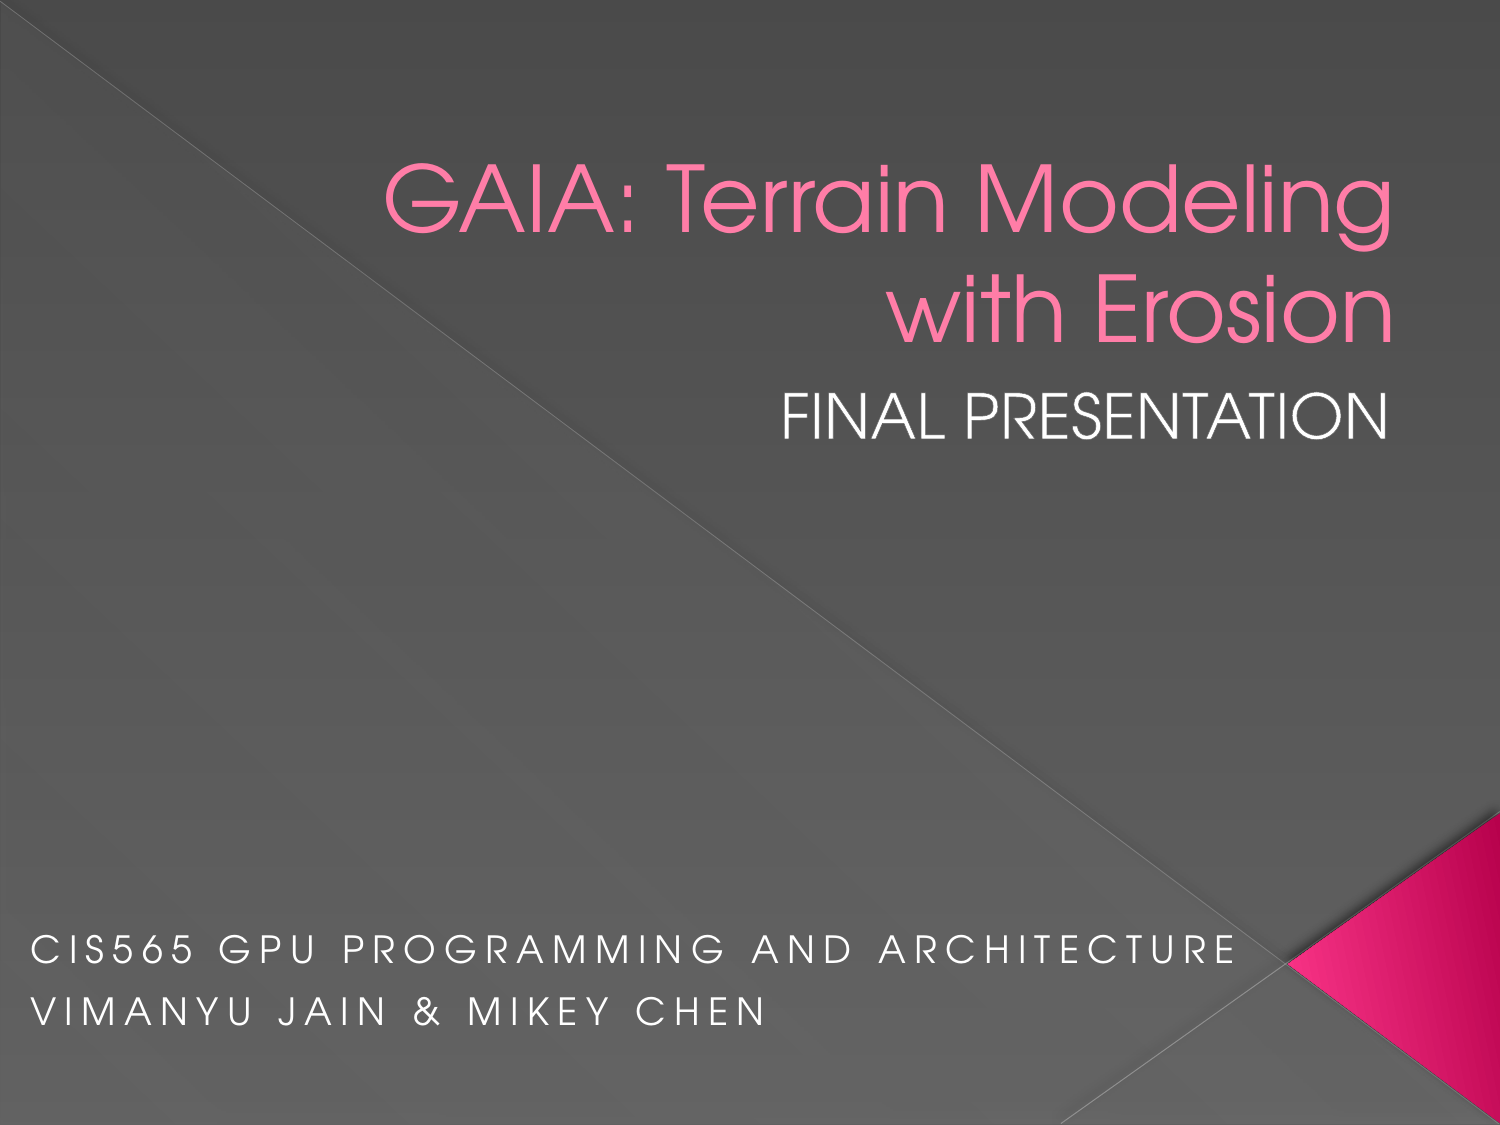

# GAIA: Terrain Modeling with Erosion
FINAL PRESENTATION
CIS565 GPU Programming and Architecture
Vimanyu Jain & Mikey Chen